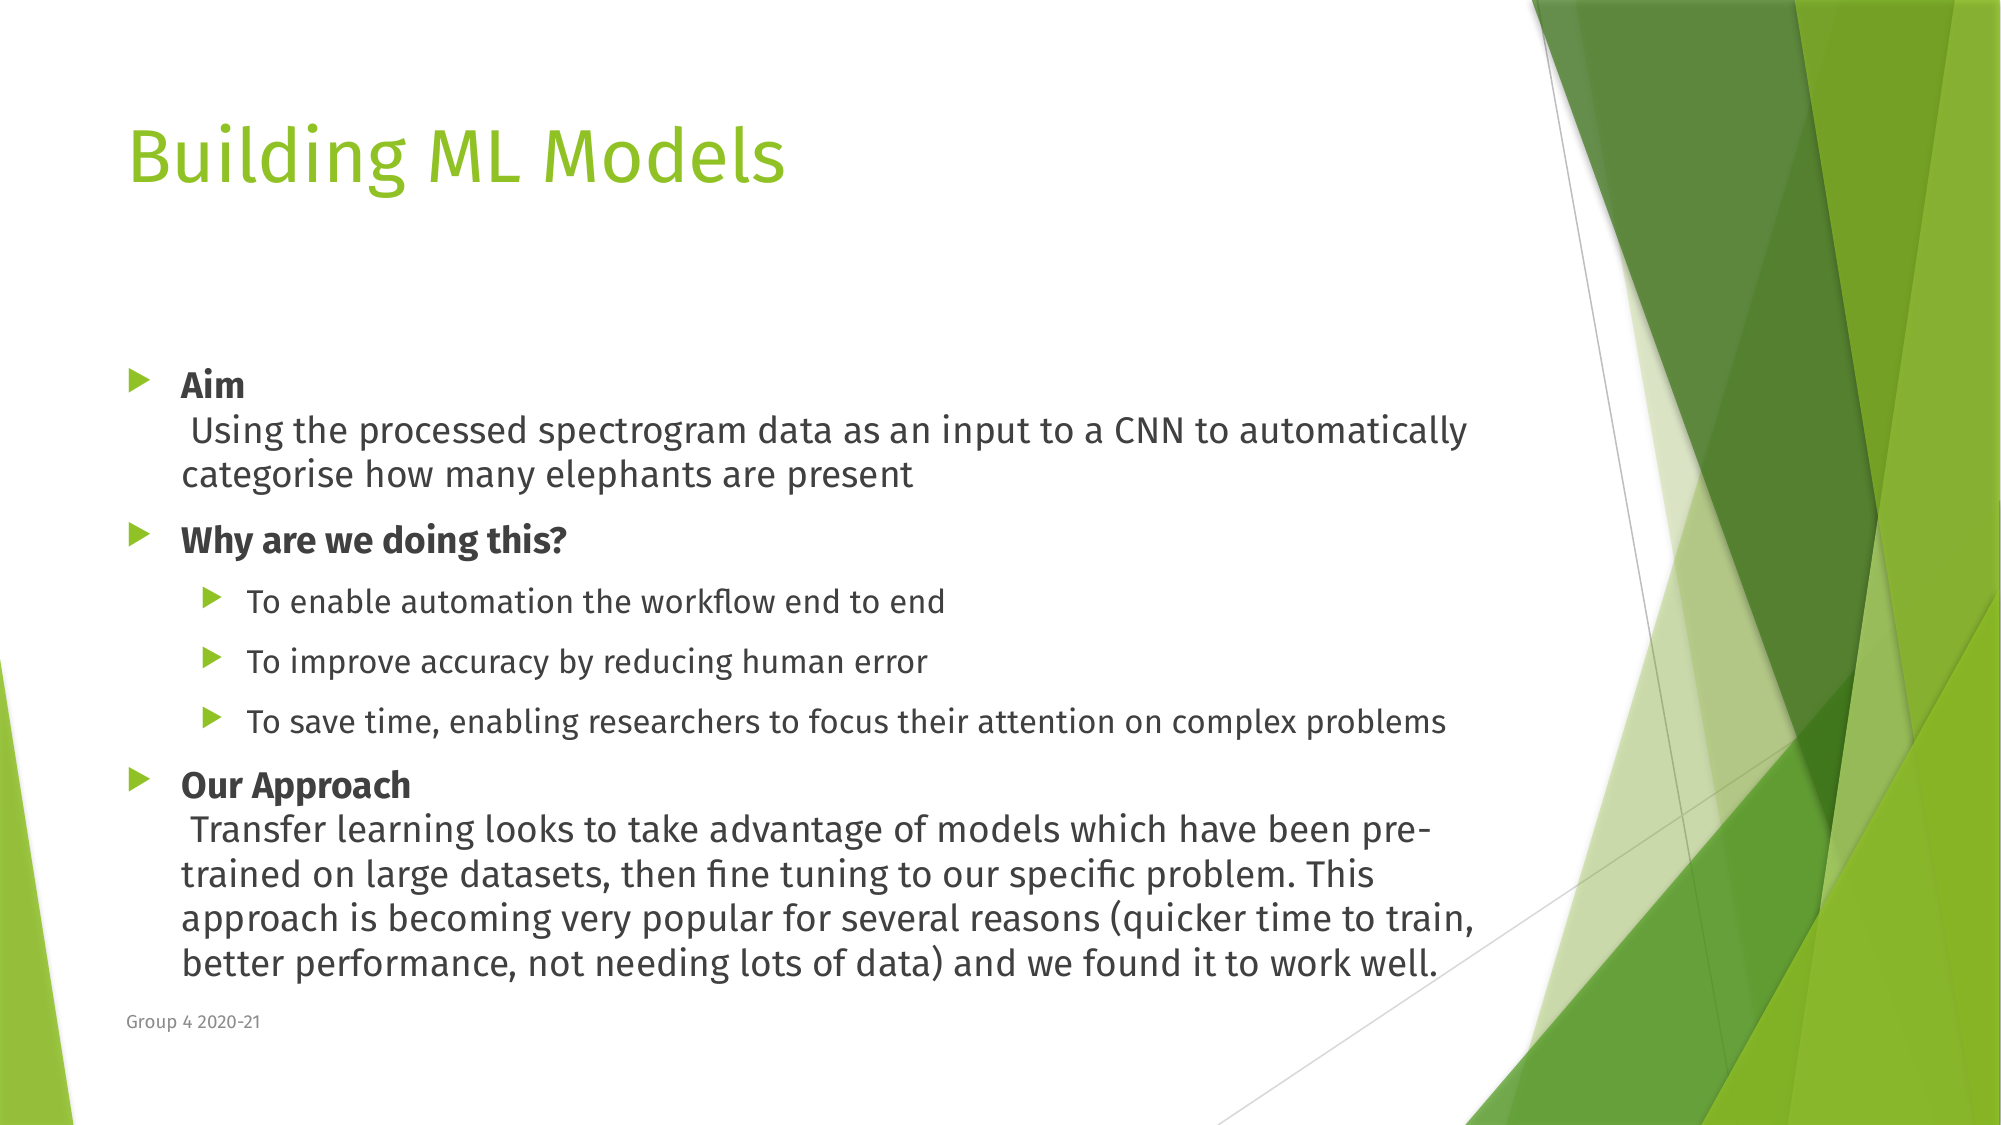

# Building ML Models
Aim
 Using the processed spectrogram data as an input to a CNN to automatically categorise how many elephants are present
Why are we doing this?
To enable automation the workflow end to end
To improve accuracy by reducing human error
To save time, enabling researchers to focus their attention on complex problems
Our Approach
 Transfer learning looks to take advantage of models which have been pre-trained on large datasets, then fine tuning to our specific problem. This approach is becoming very popular for several reasons (quicker time to train, better performance, not needing lots of data) and we found it to work well.

Group 4 2020-21